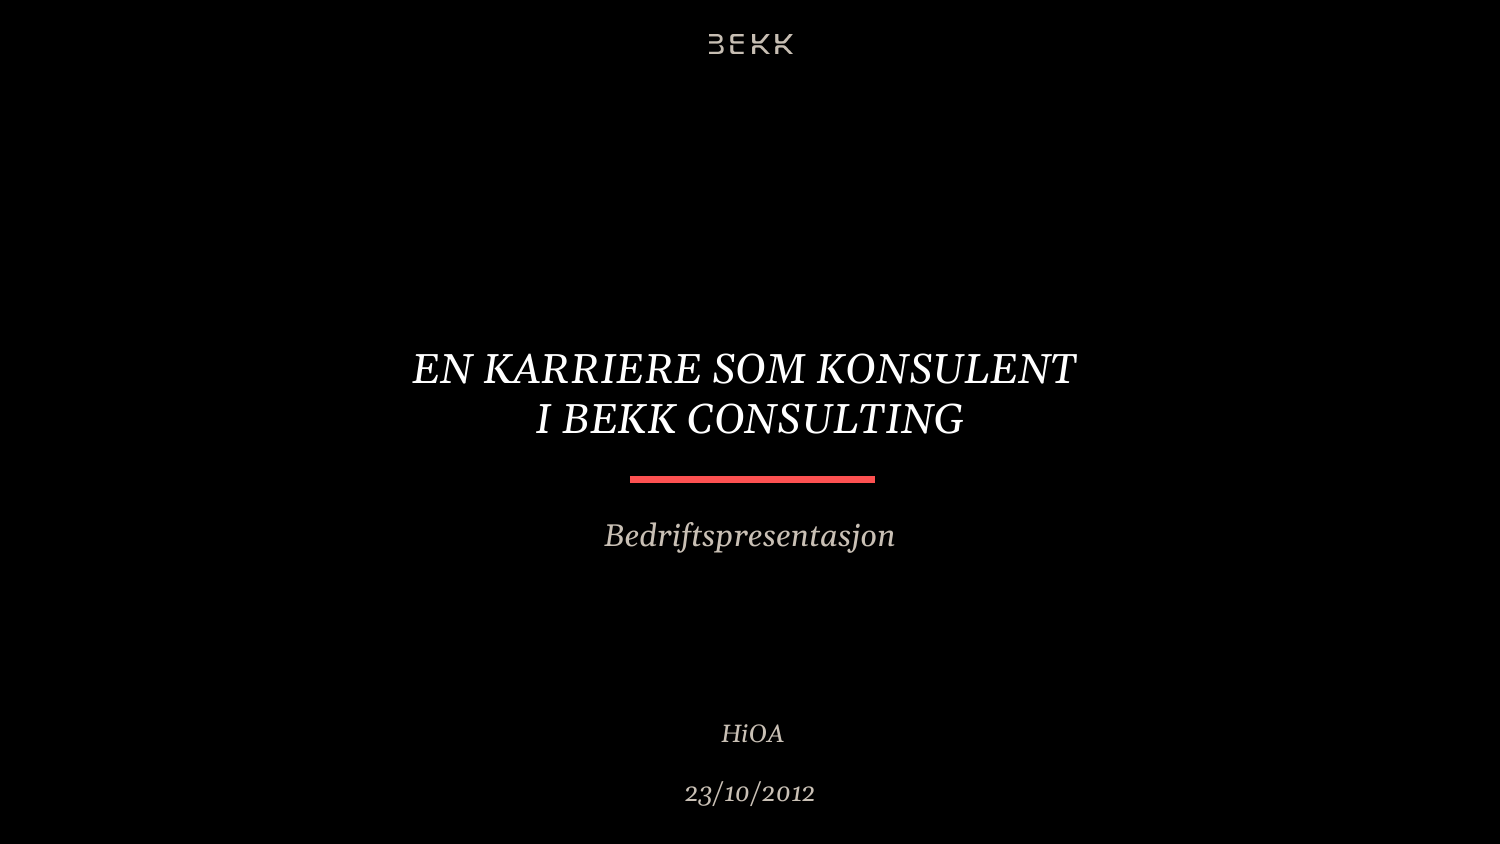

# En karriere som konsulent I bekk consulting
Bedriftspresentasjon
HiOA

23/10/2012